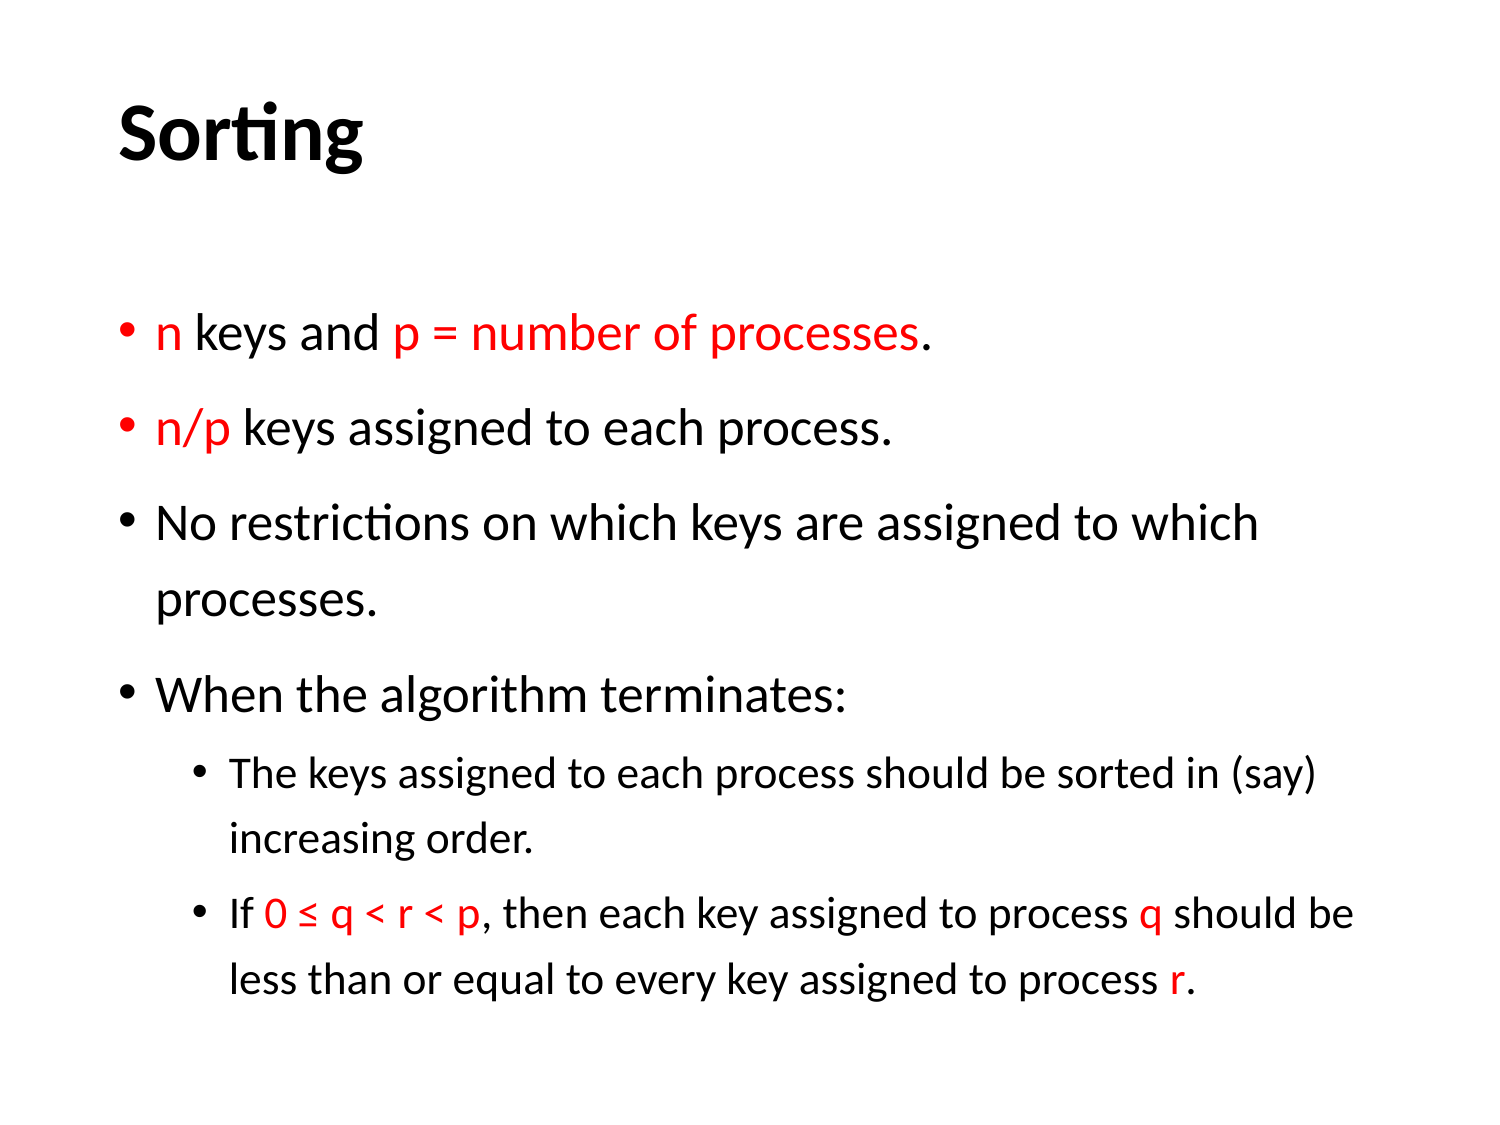

# Sorting
n keys and p = number of processes.
n/p keys assigned to each process.
No restrictions on which keys are assigned to which processes.
When the algorithm terminates:
The keys assigned to each process should be sorted in (say) increasing order.
If 0 ≤ q < r < p, then each key assigned to process q should be less than or equal to every key assigned to process r.